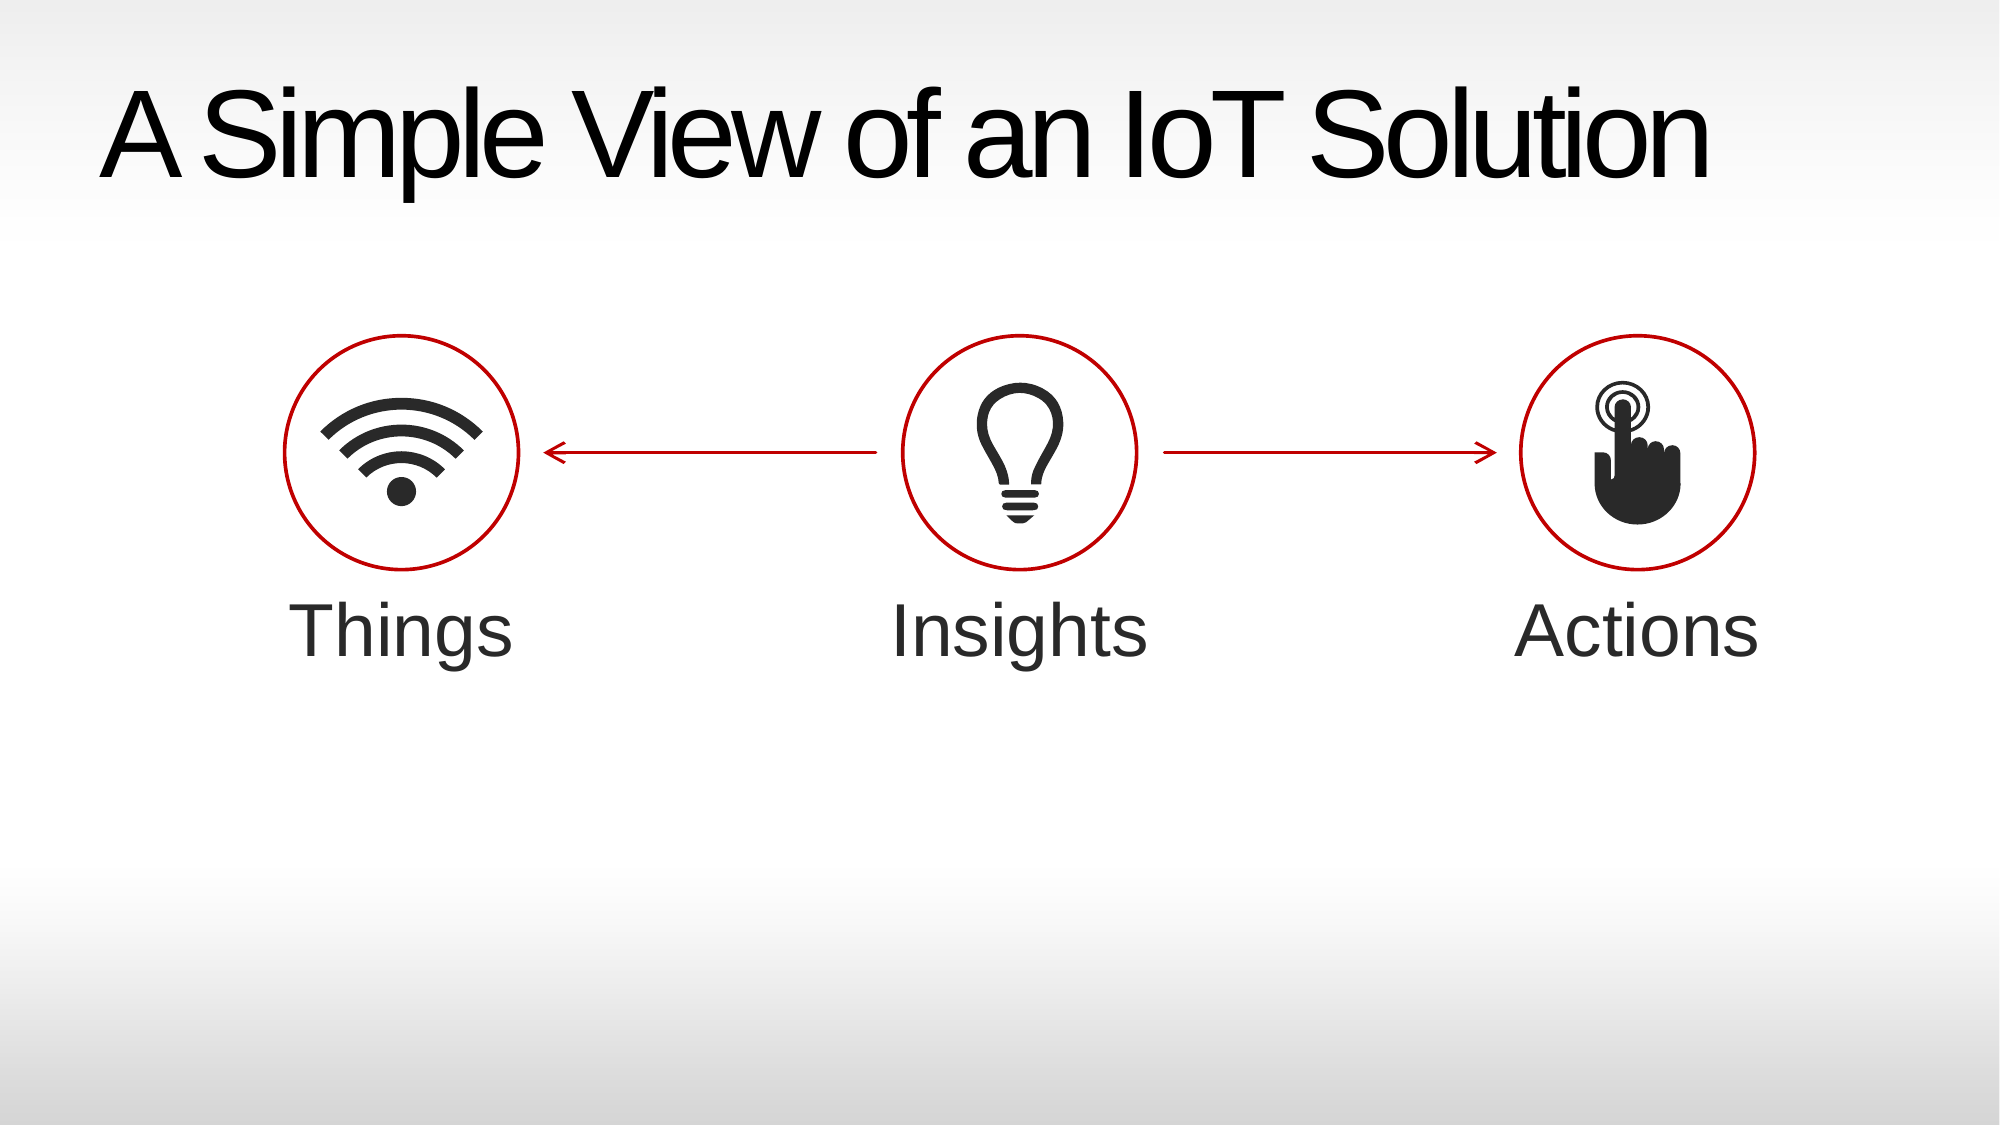

# A Simple View of an IoT Solution

Things
Insights
Actions